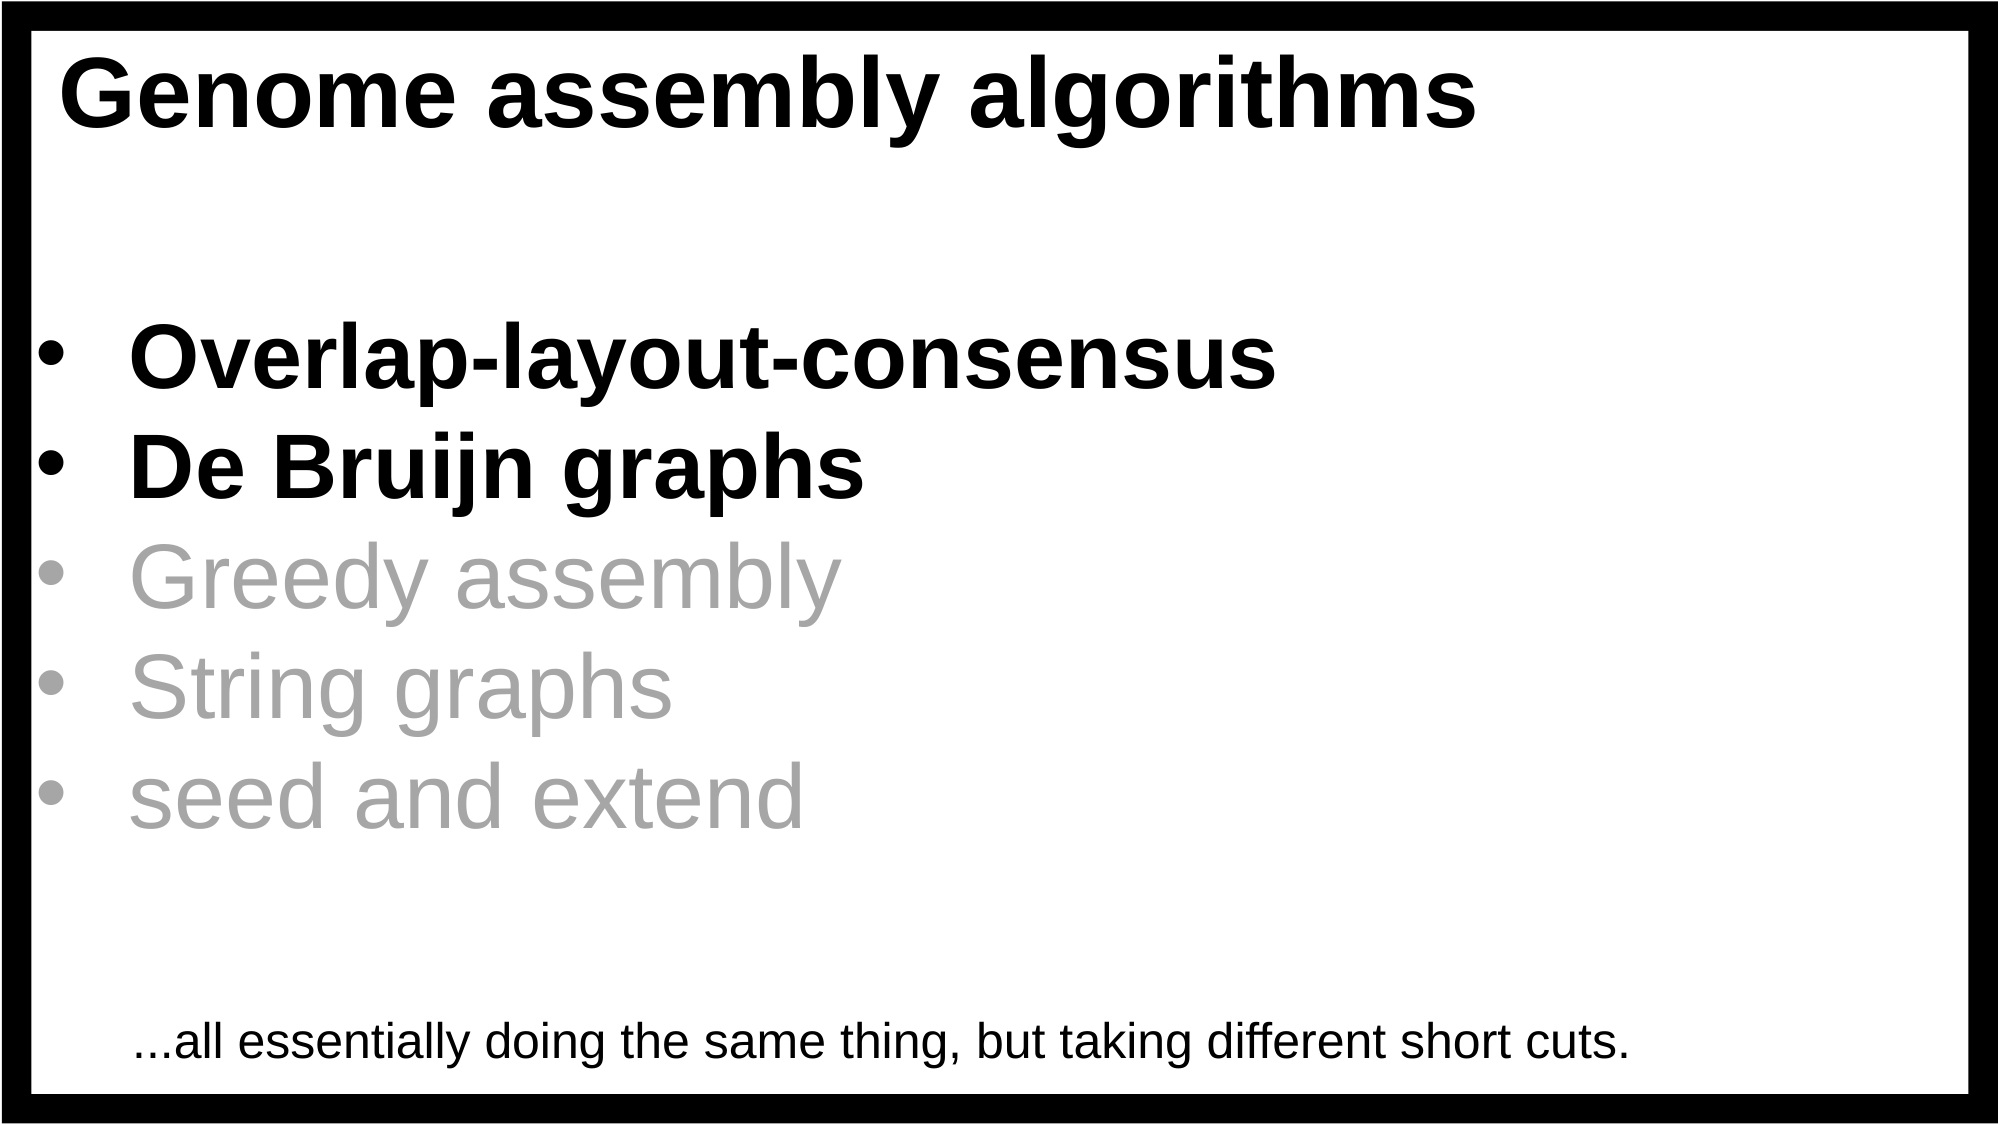

# Genome assembly algorithms
Overlap-layout-consensus
De Bruijn graphs
Greedy assembly
String graphs
seed and extend
...all essentially doing the same thing, but taking different short cuts.